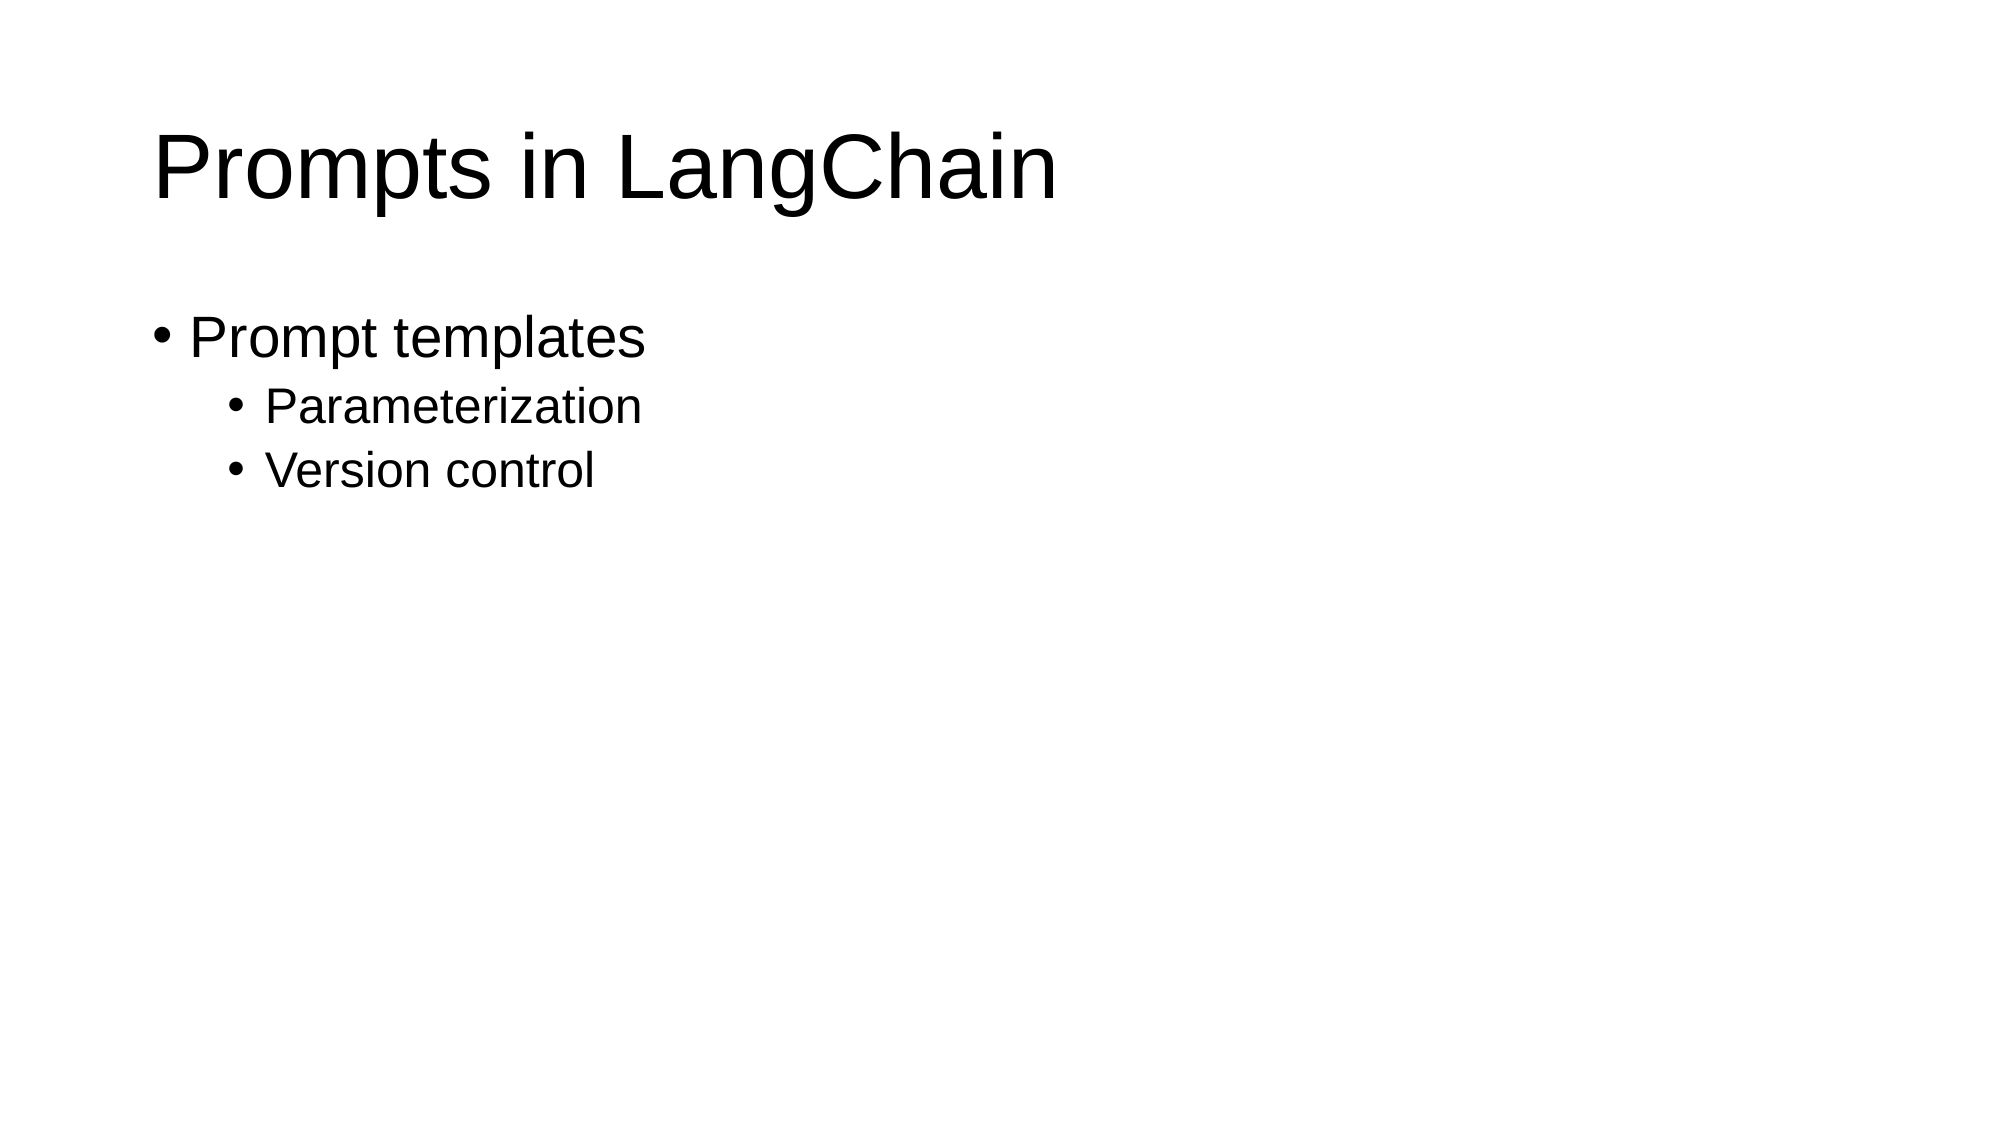

# Prompts in LangChain
Prompt templates
Parameterization
Version control